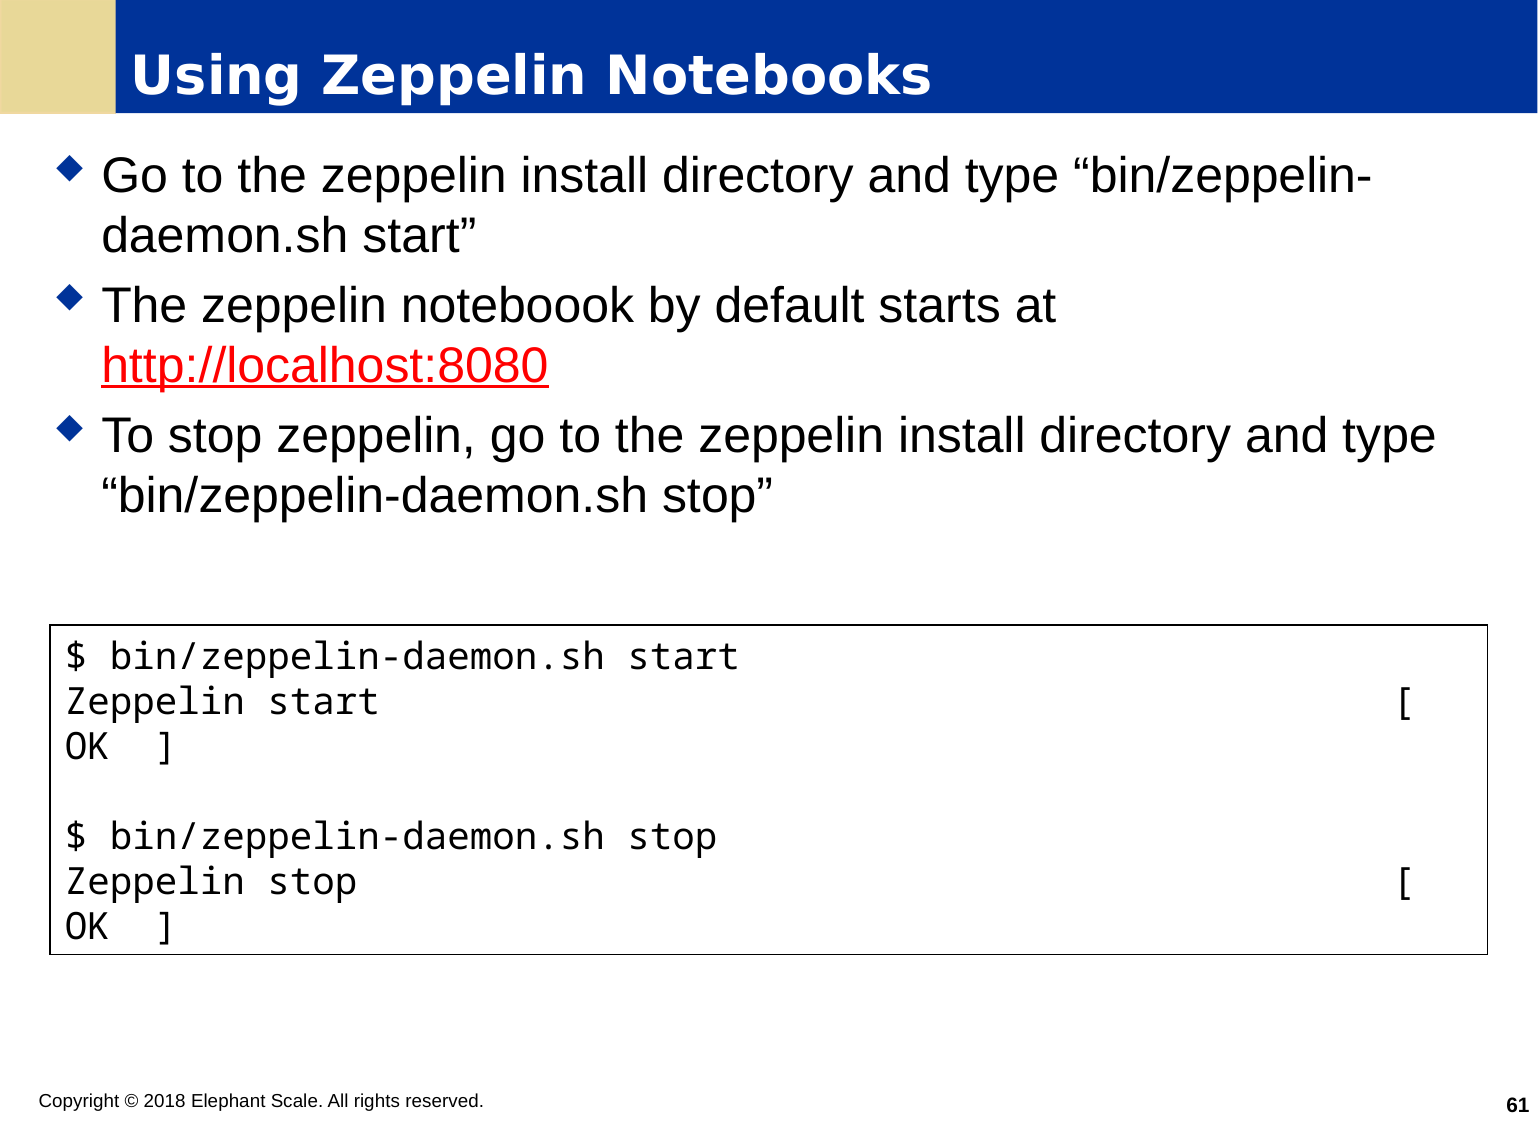

# Using Zeppelin Notebooks
Go to the zeppelin install directory and type “bin/zeppelin-daemon.sh start”
The zeppelin noteboook by default starts at http://localhost:8080
To stop zeppelin, go to the zeppelin install directory and type “bin/zeppelin-daemon.sh stop”
$ bin/zeppelin-daemon.sh start
Zeppelin start                                             [  OK  ]

$ bin/zeppelin-daemon.sh stop
Zeppelin stop                                              [  OK  ]
61
Copyright © 2018 Elephant Scale. All rights reserved.